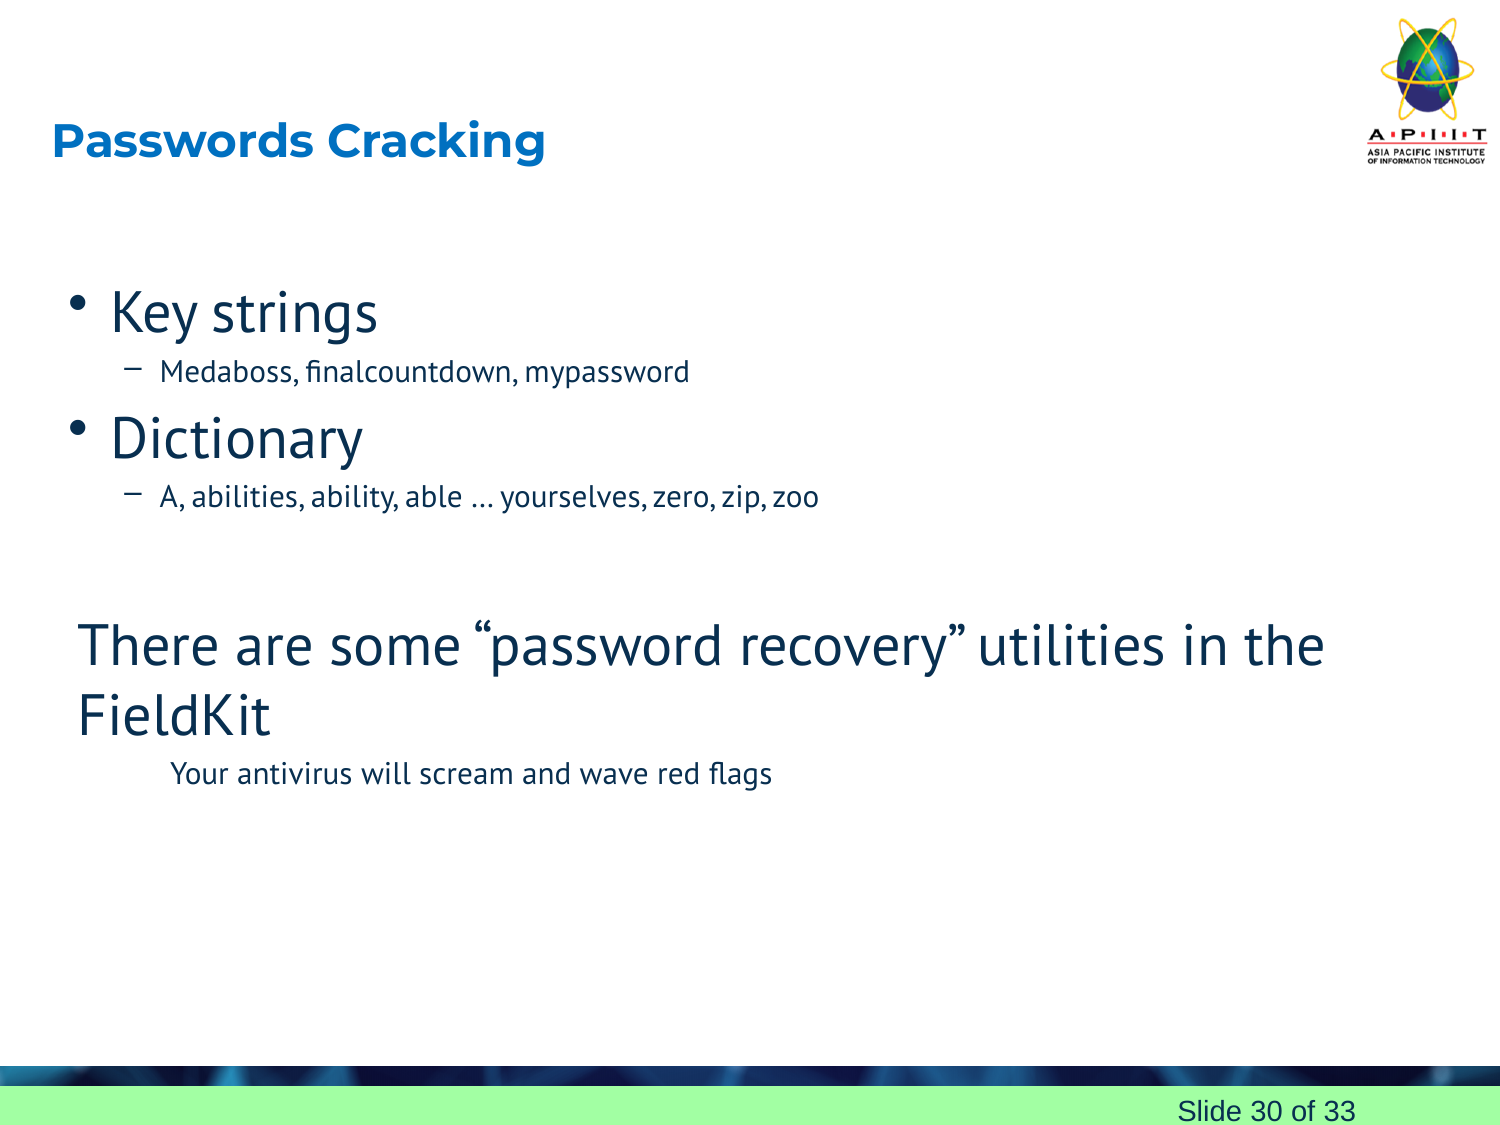

# Passwords Cracking
Key strings
Medaboss, finalcountdown, mypassword
Dictionary
A, abilities, ability, able … yourselves, zero, zip, zoo

There are some “password recovery” utilities in the FieldKit
Your antivirus will scream and wave red flags
Slide 30 of 33